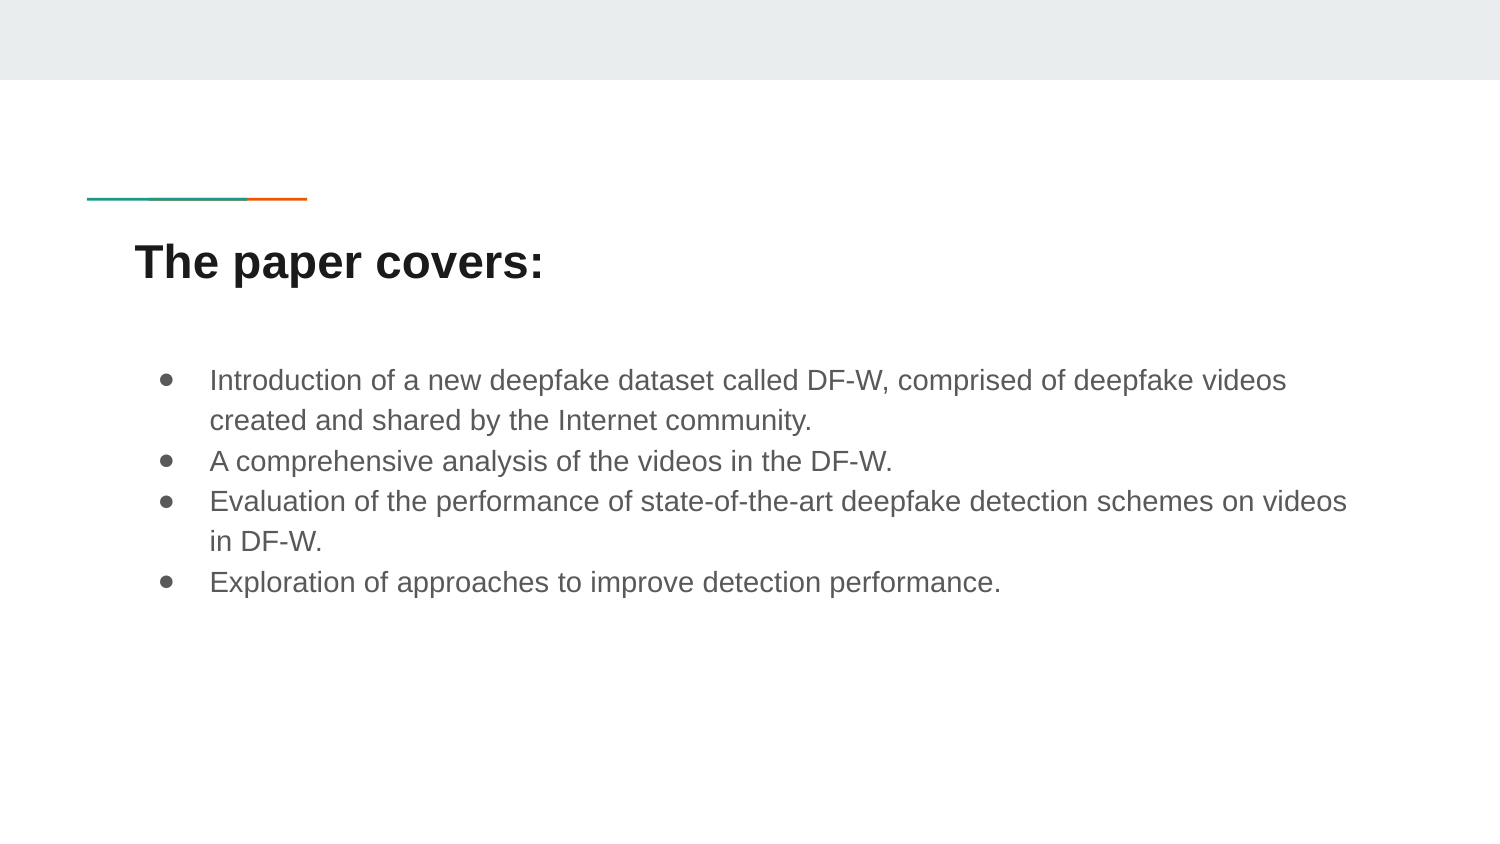

# The paper covers:
Introduction of a new deepfake dataset called DF-W, comprised of deepfake videos created and shared by the Internet community.
A comprehensive analysis of the videos in the DF-W.
Evaluation of the performance of state-of-the-art deepfake detection schemes on videos in DF-W.
Exploration of approaches to improve detection performance.